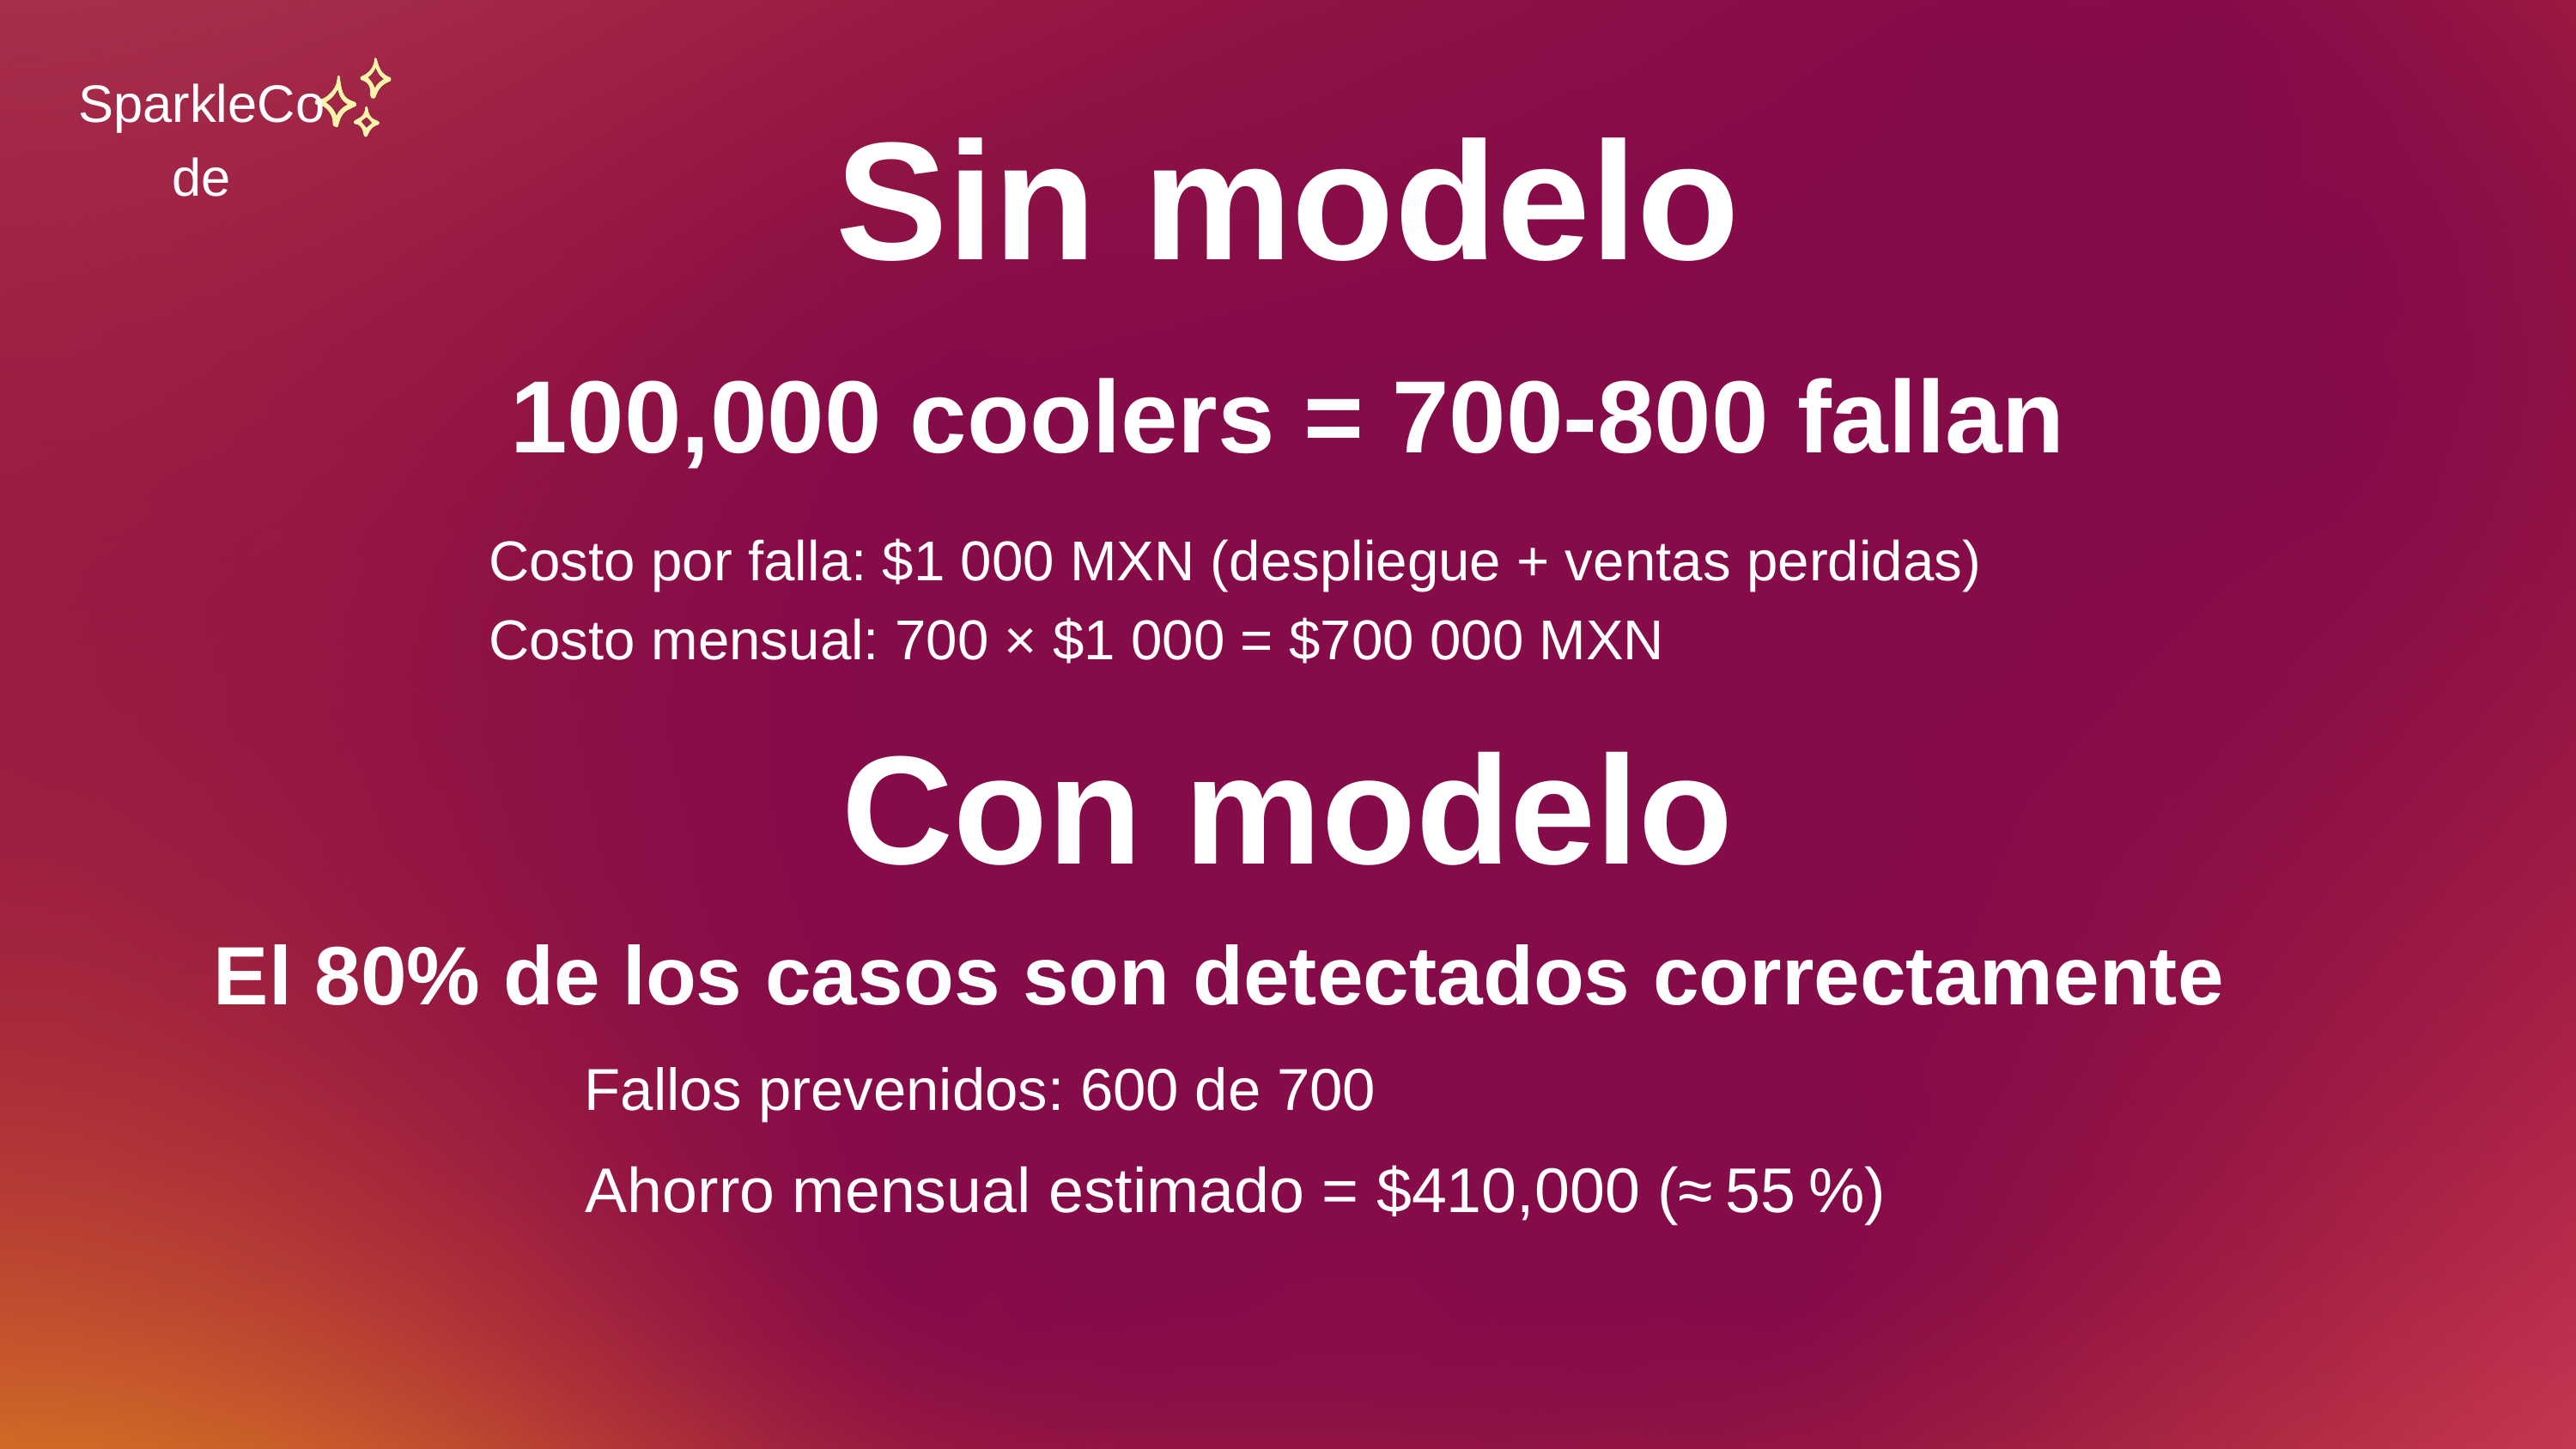

SparkleCode
Sin modelo
100,000 coolers = 700-800 fallan
Costo por falla: $1 000 MXN (despliegue + ventas perdidas)
Costo mensual: 700 × $1 000 = $700 000 MXN
Con modelo
El 80% de los casos son detectados correctamente
Fallos prevenidos: 600 de 700
Ahorro mensual estimado = $410,000 (≈ 55 %)